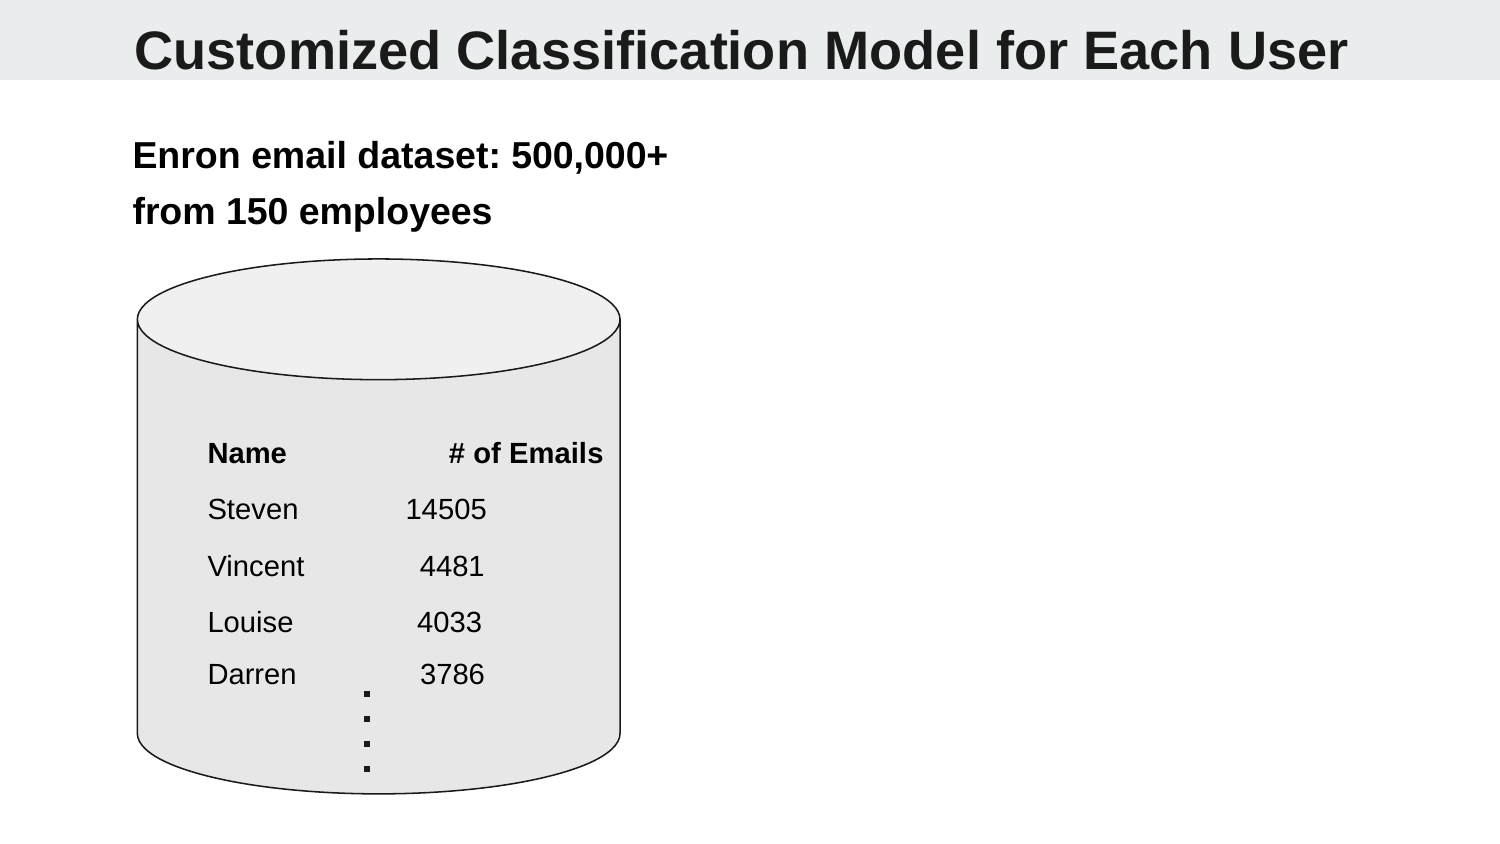

# Customized Classification Model for Each User
Enron email dataset: 500,000+ from 150 employees

Name      	  # of Emails
Steven             14505
Vincent              4481
Louise               4033
Darren               3786